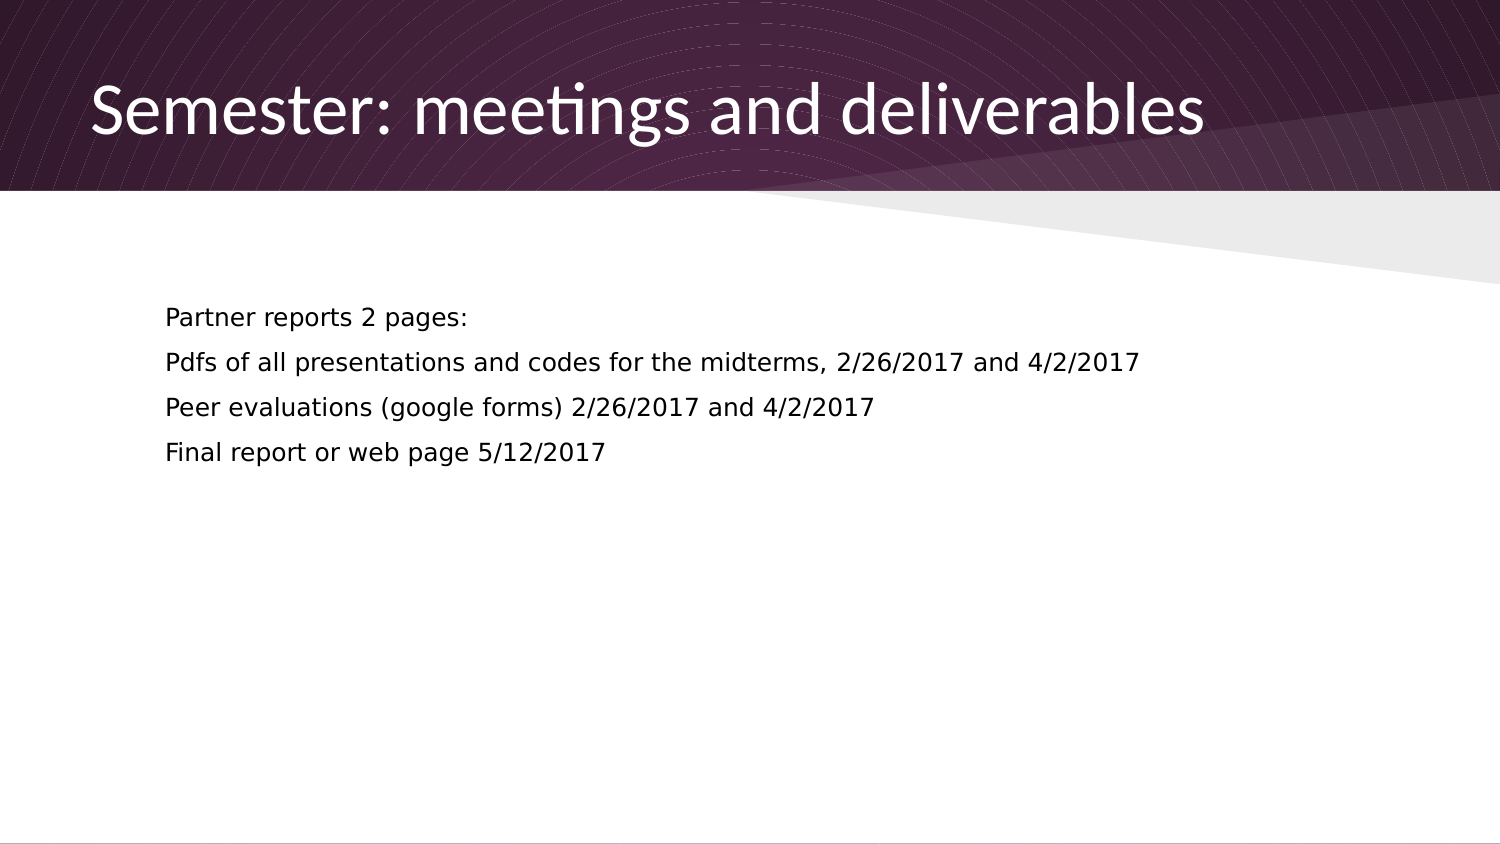

# Semester: meetings and deliverables

Partner reports 2 pages:
Pdfs of all presentations and codes for the midterms, 2/26/2017 and 4/2/2017
Peer evaluations (google forms) 2/26/2017 and 4/2/2017
Final report or web page 5/12/2017